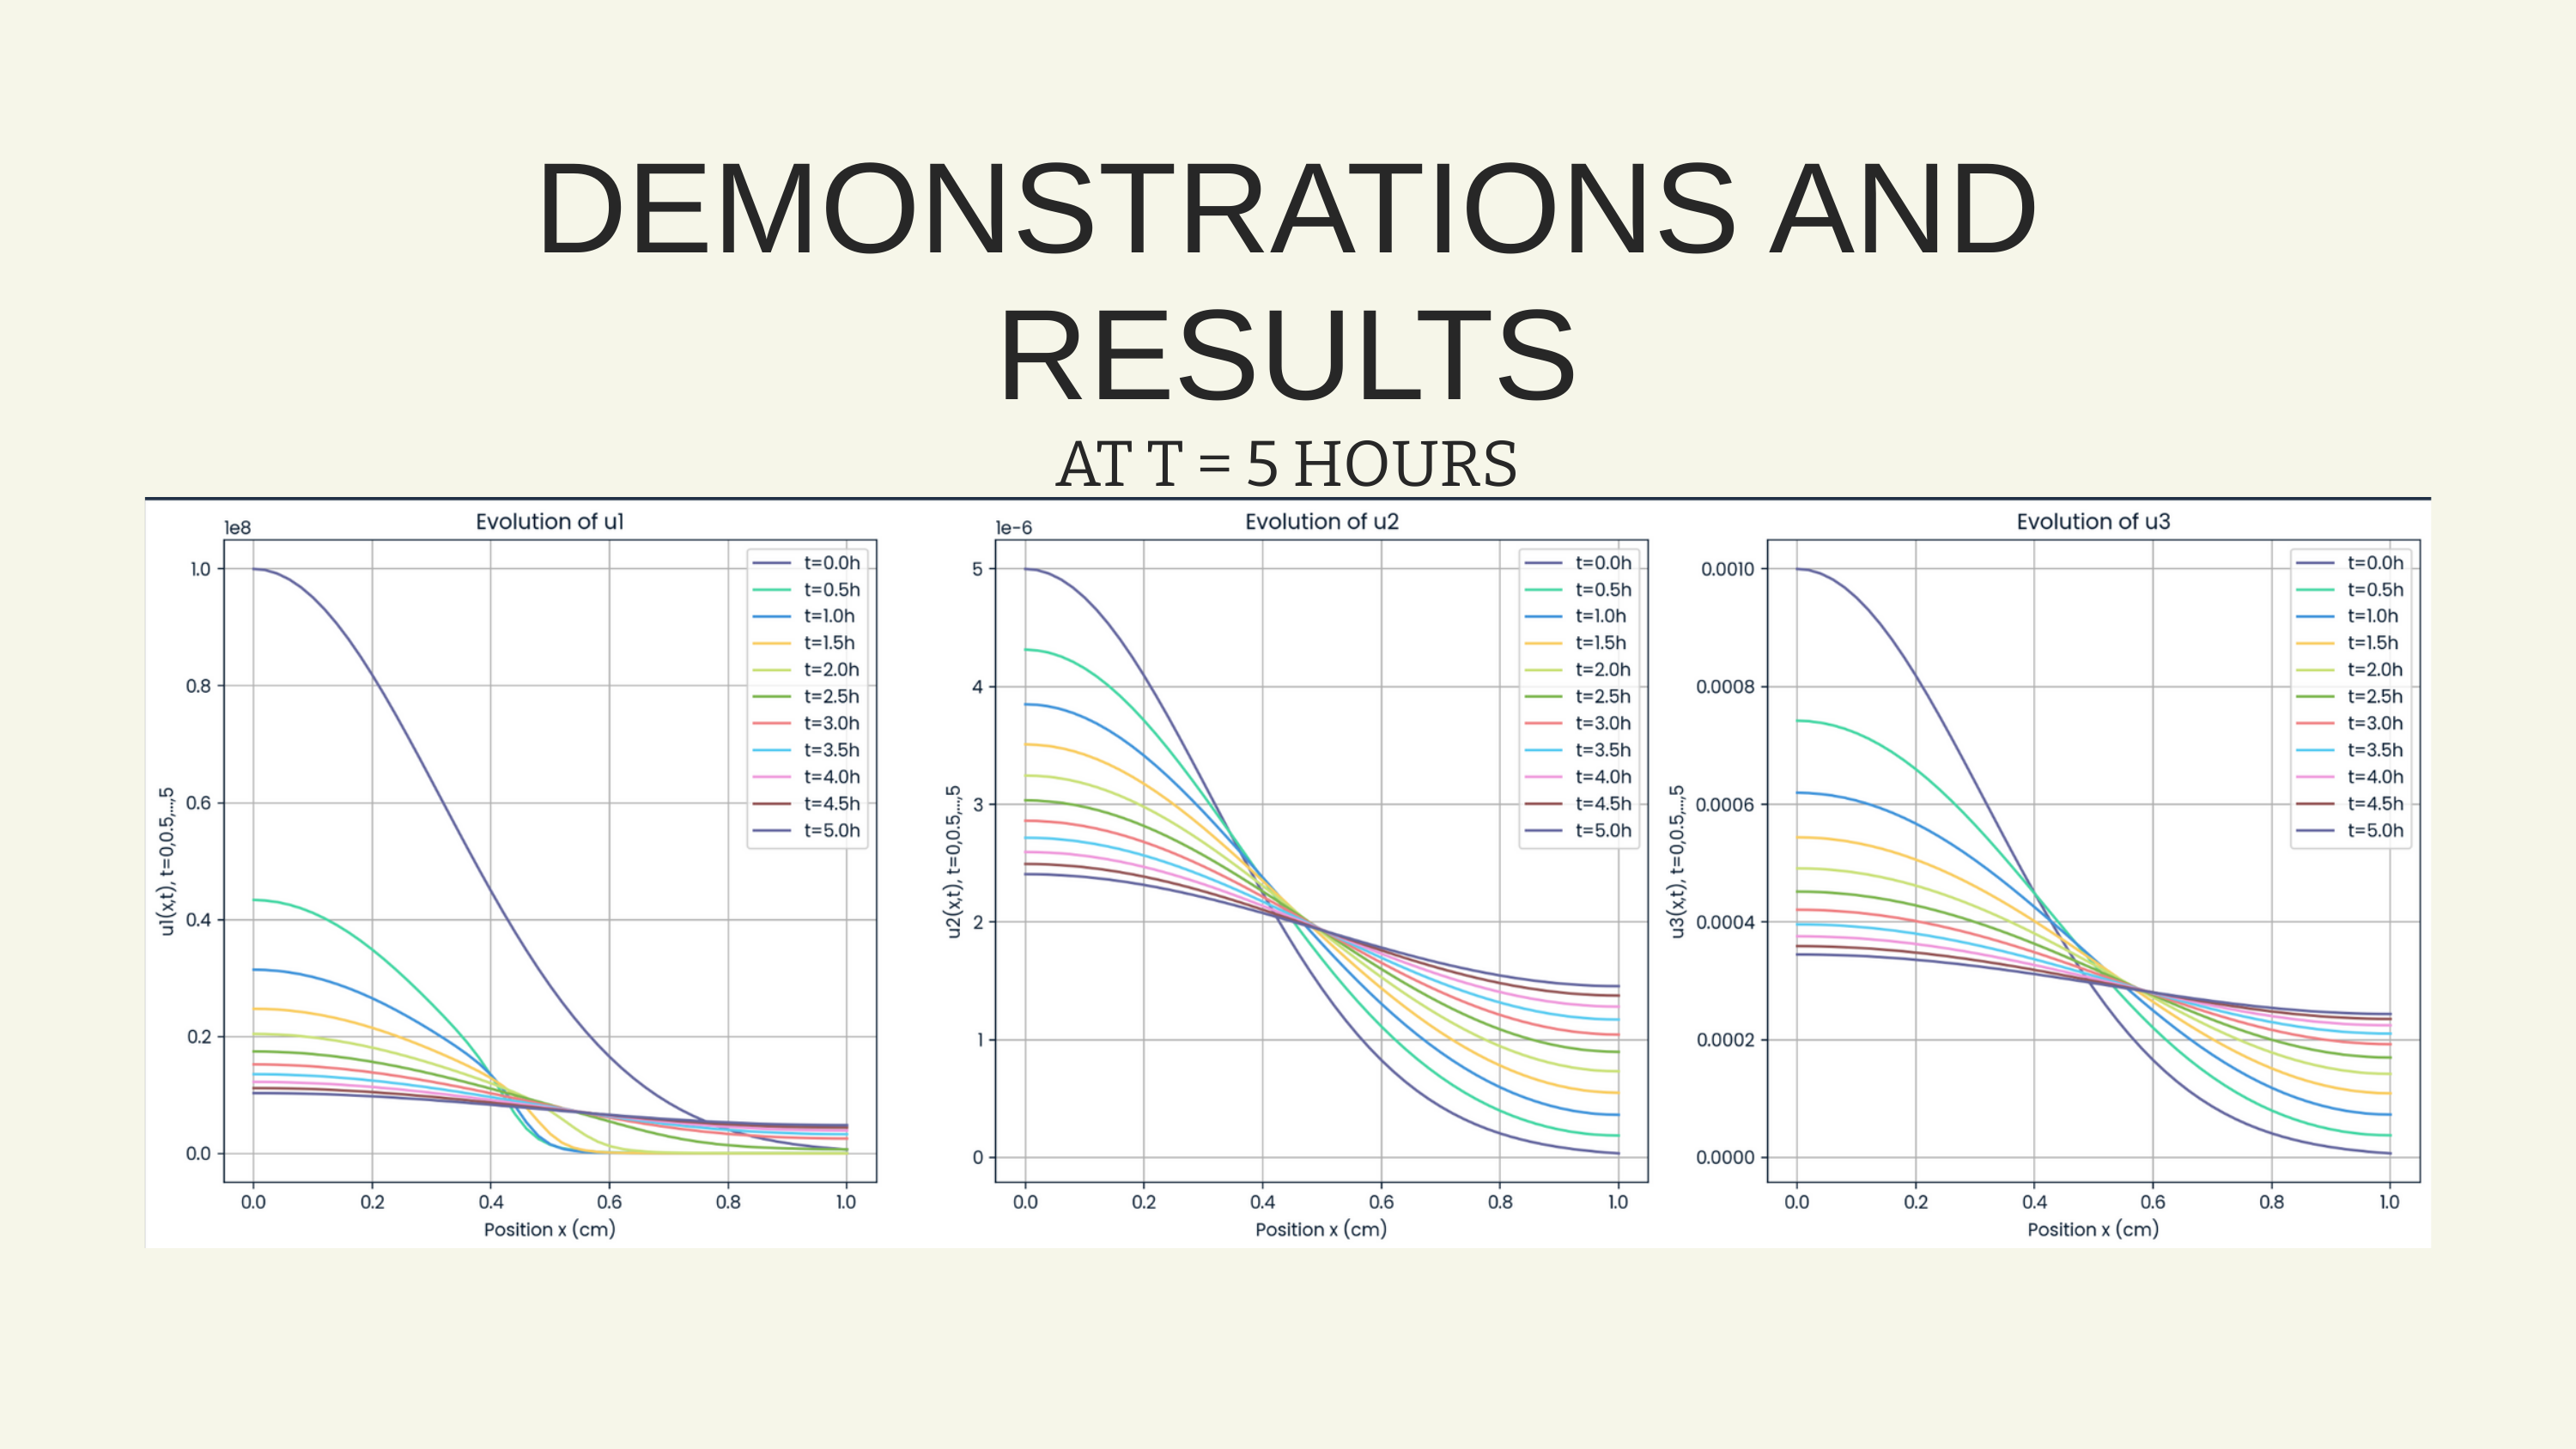

DEMONSTRATIONS AND RESULTS
AT T = 5 HOURS